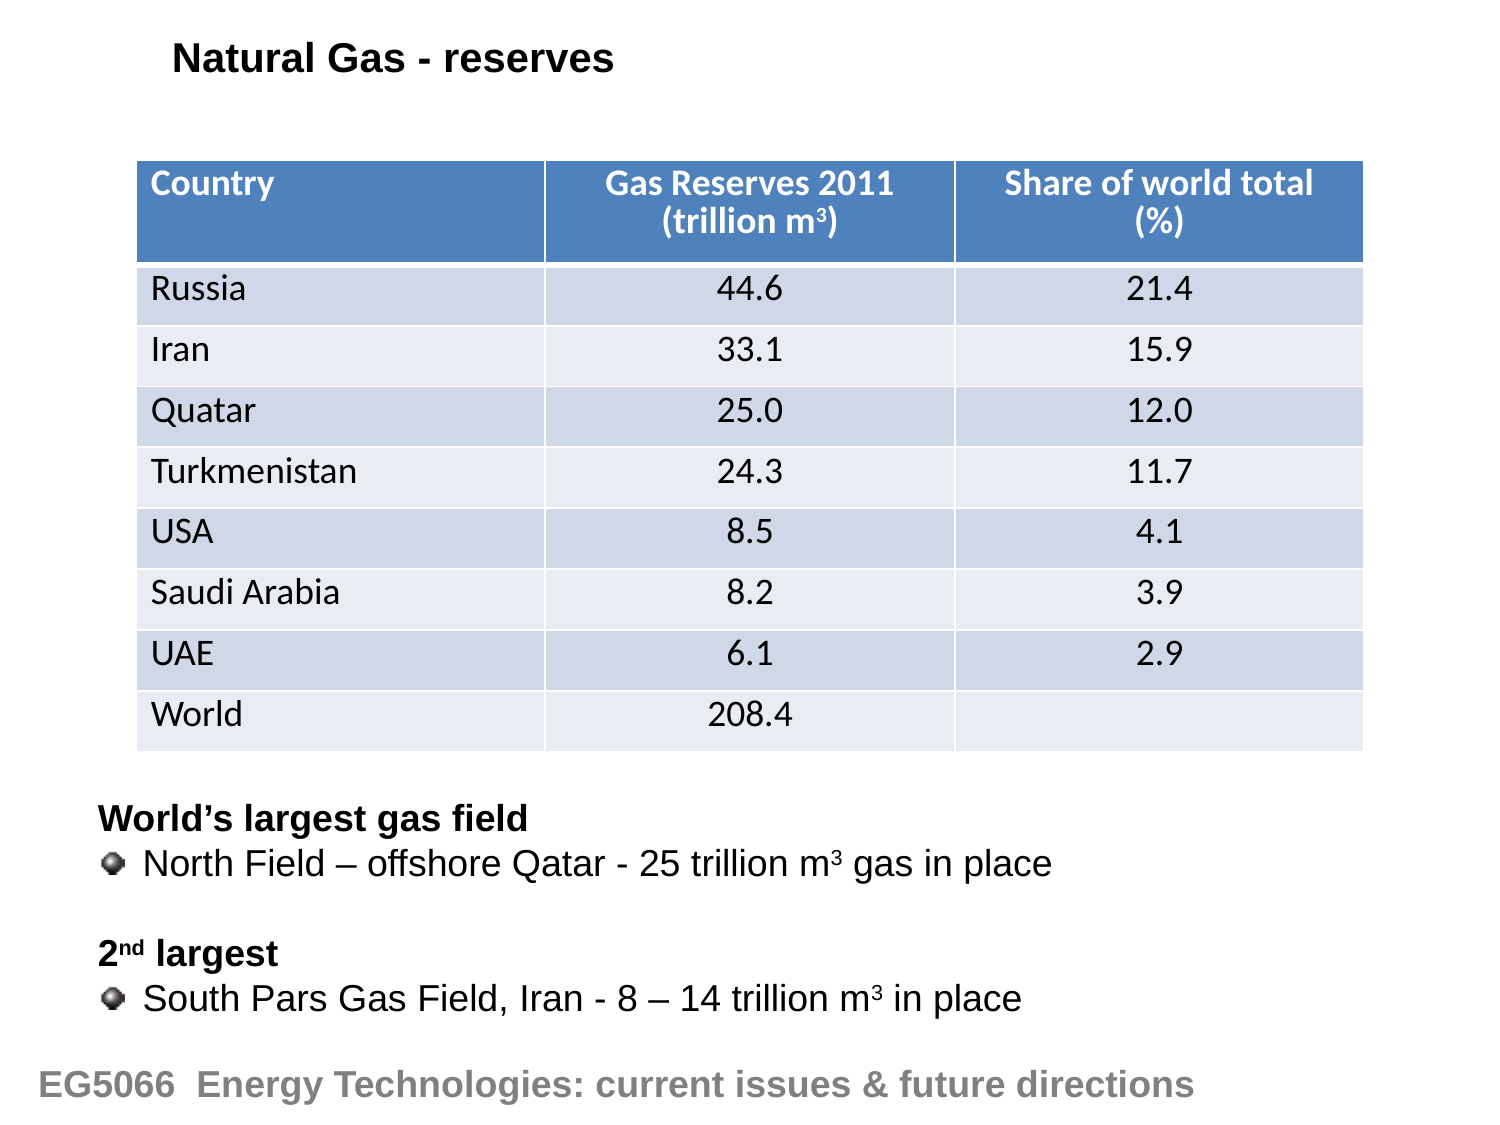

Natural Gas - reserves
| Country | Gas Reserves 2011 (trillion m3) | Share of world total (%) |
| --- | --- | --- |
| Russia | 44.6 | 21.4 |
| Iran | 33.1 | 15.9 |
| Quatar | 25.0 | 12.0 |
| Turkmenistan | 24.3 | 11.7 |
| USA | 8.5 | 4.1 |
| Saudi Arabia | 8.2 | 3.9 |
| UAE | 6.1 | 2.9 |
| World | 208.4 |  |
World’s largest gas field
North Field – offshore Qatar - 25 trillion m3 gas in place

2nd largest
South Pars Gas Field, Iran - 8 – 14 trillion m3 in place
EG5066  Energy Technologies: current issues & future directions